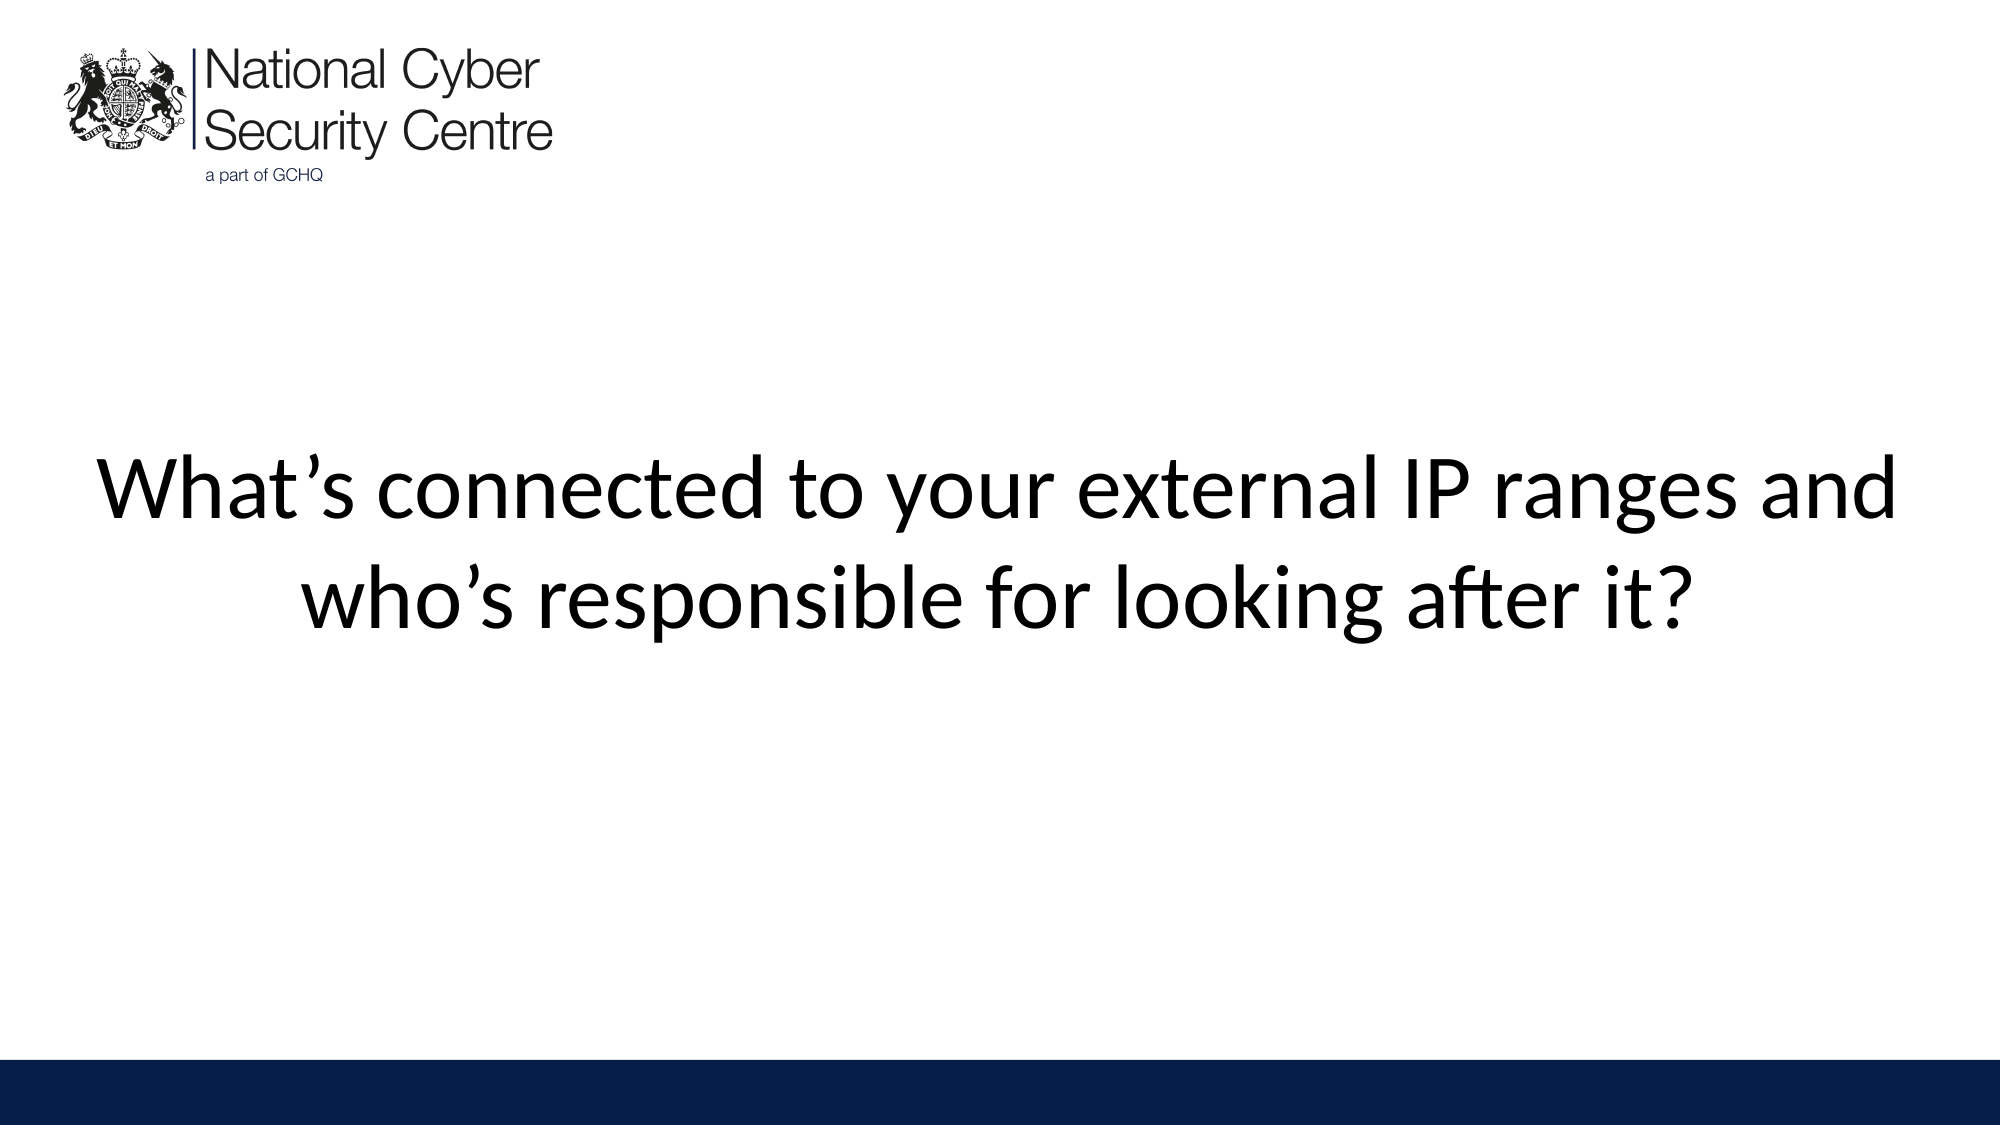

#

What’s connected to your external IP ranges and who’s responsible for looking after it?